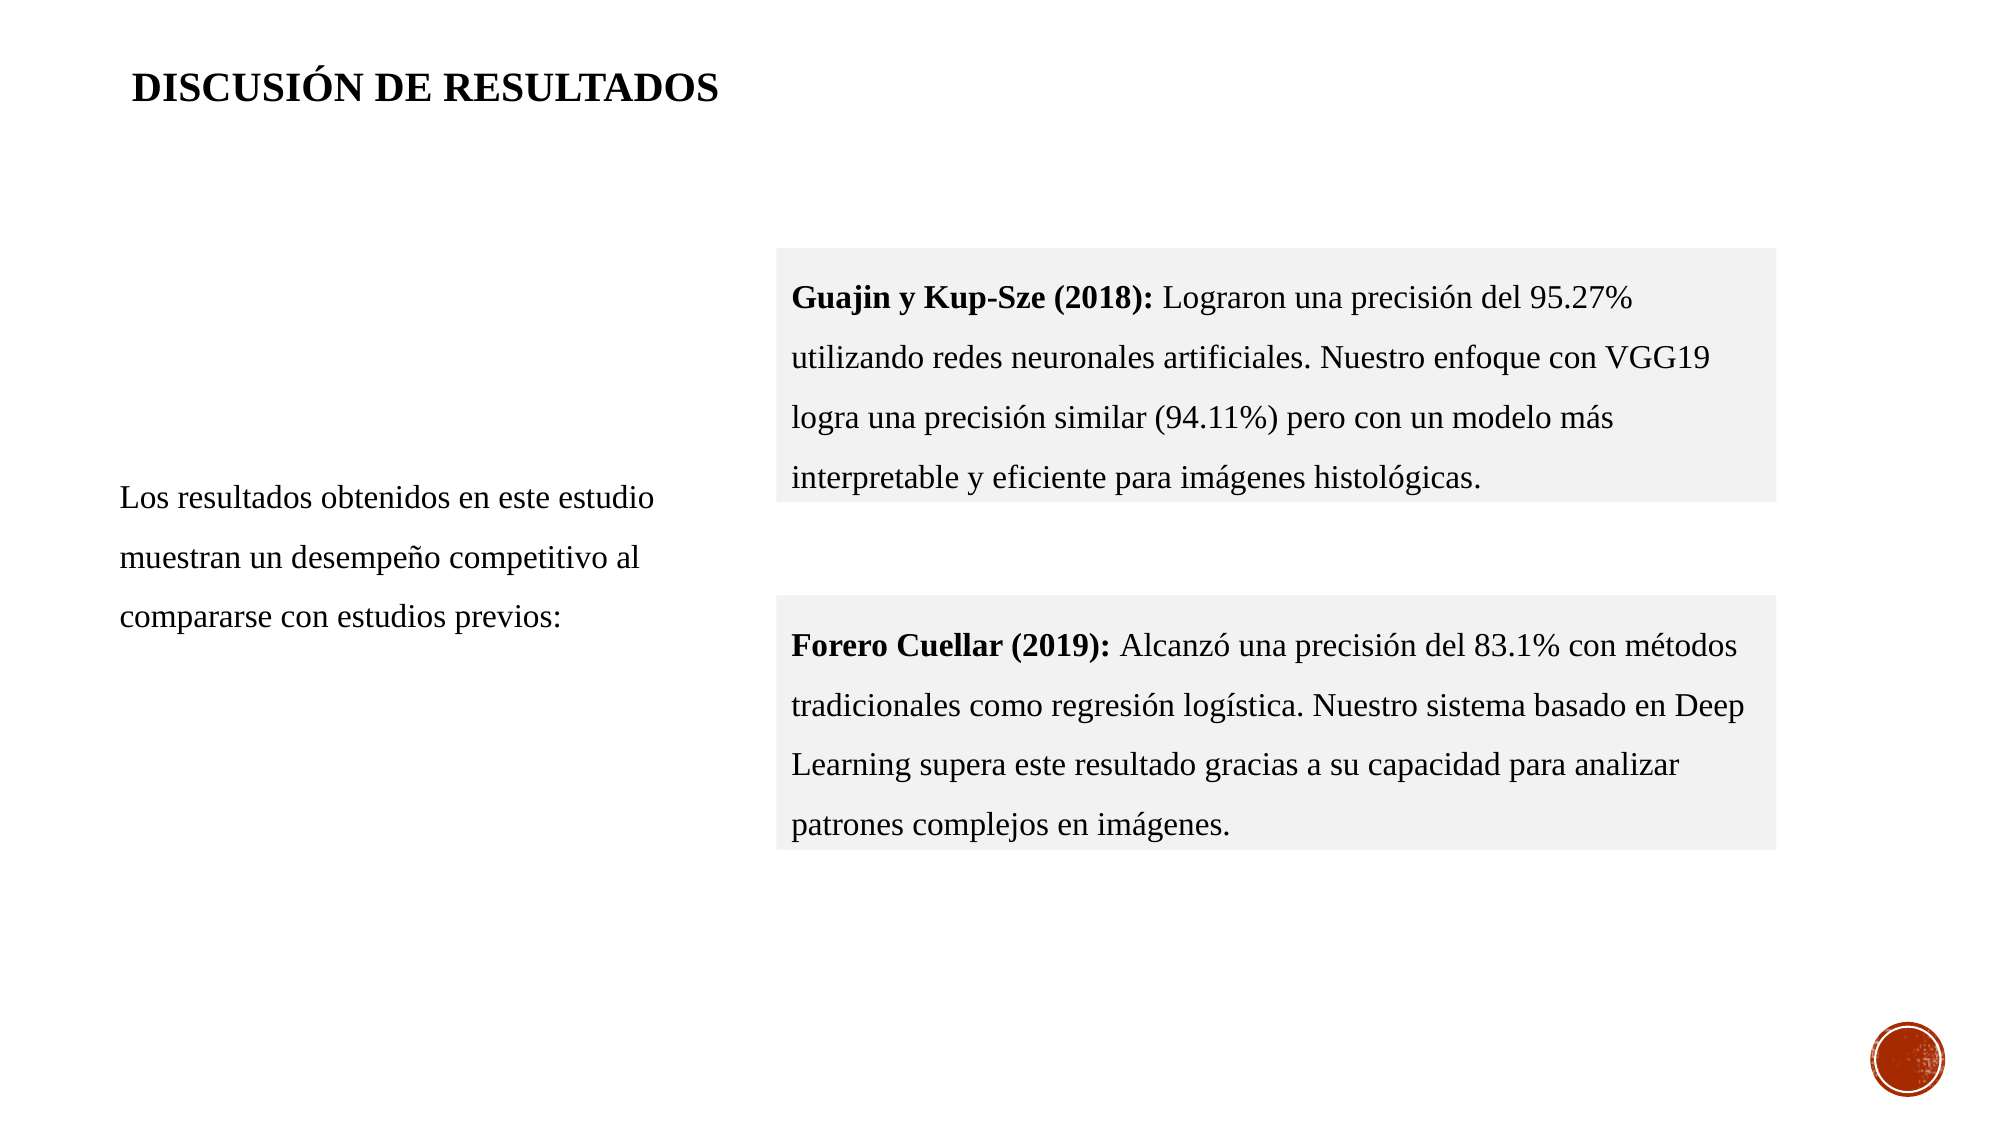

DISCUSIÓN DE RESULTADOS
Guajin y Kup-Sze (2018): Lograron una precisión del 95.27% utilizando redes neuronales artificiales. Nuestro enfoque con VGG19 logra una precisión similar (94.11%) pero con un modelo más interpretable y eficiente para imágenes histológicas.
Los resultados obtenidos en este estudio muestran un desempeño competitivo al compararse con estudios previos:
Forero Cuellar (2019): Alcanzó una precisión del 83.1% con métodos tradicionales como regresión logística. Nuestro sistema basado en Deep Learning supera este resultado gracias a su capacidad para analizar patrones complejos en imágenes.